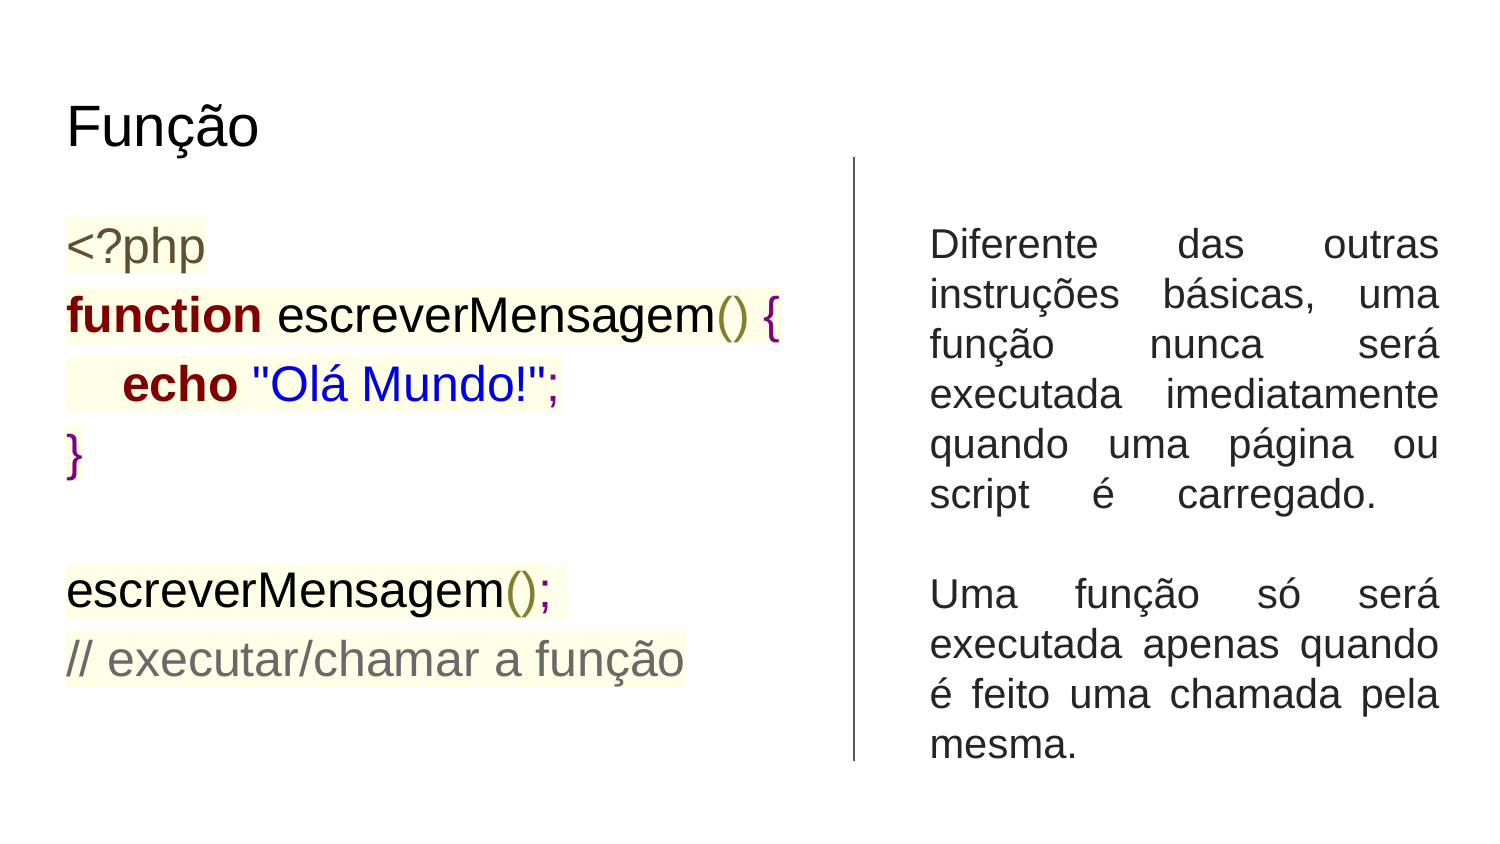

# Função
<?php
function escreverMensagem() {
    echo "Olá Mundo!";
}
escreverMensagem();
// executar/chamar a função

Diferente das outras instruções básicas, uma função nunca será executada imediatamente quando uma página ou script é carregado.
Uma função só será executada apenas quando é feito uma chamada pela mesma.